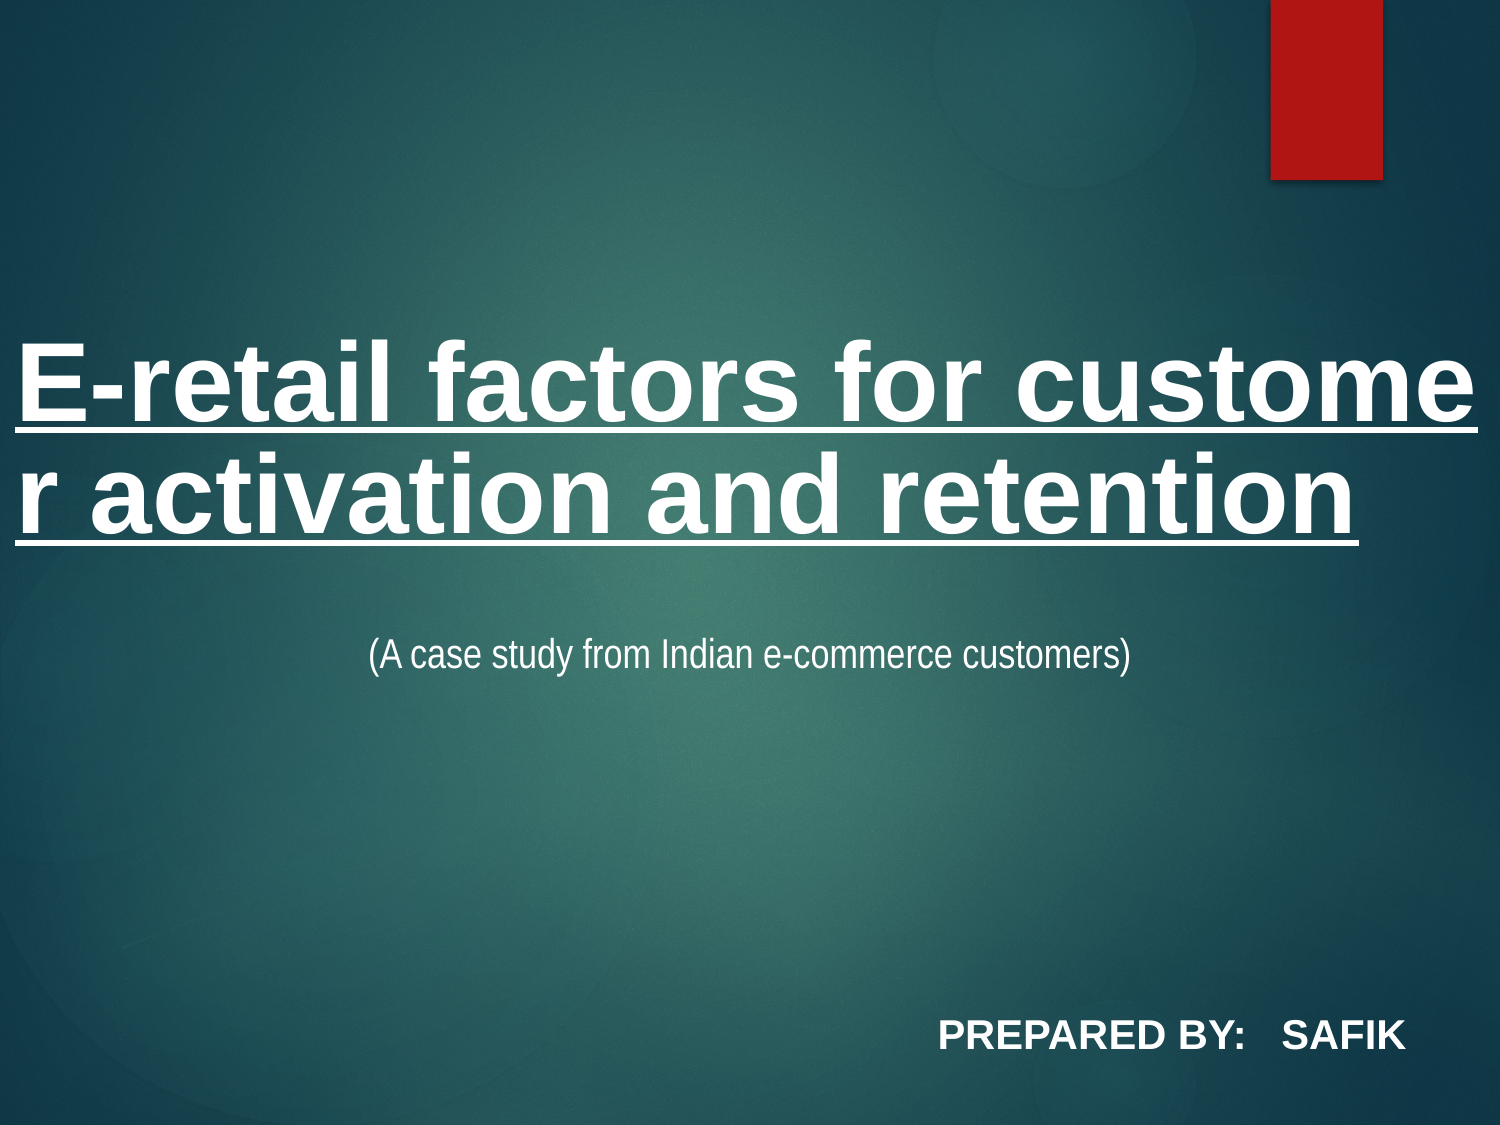

# E-retail factors for customer activation and retention (A case study from Indian e-commerce customers)
Prepared by:   Safik